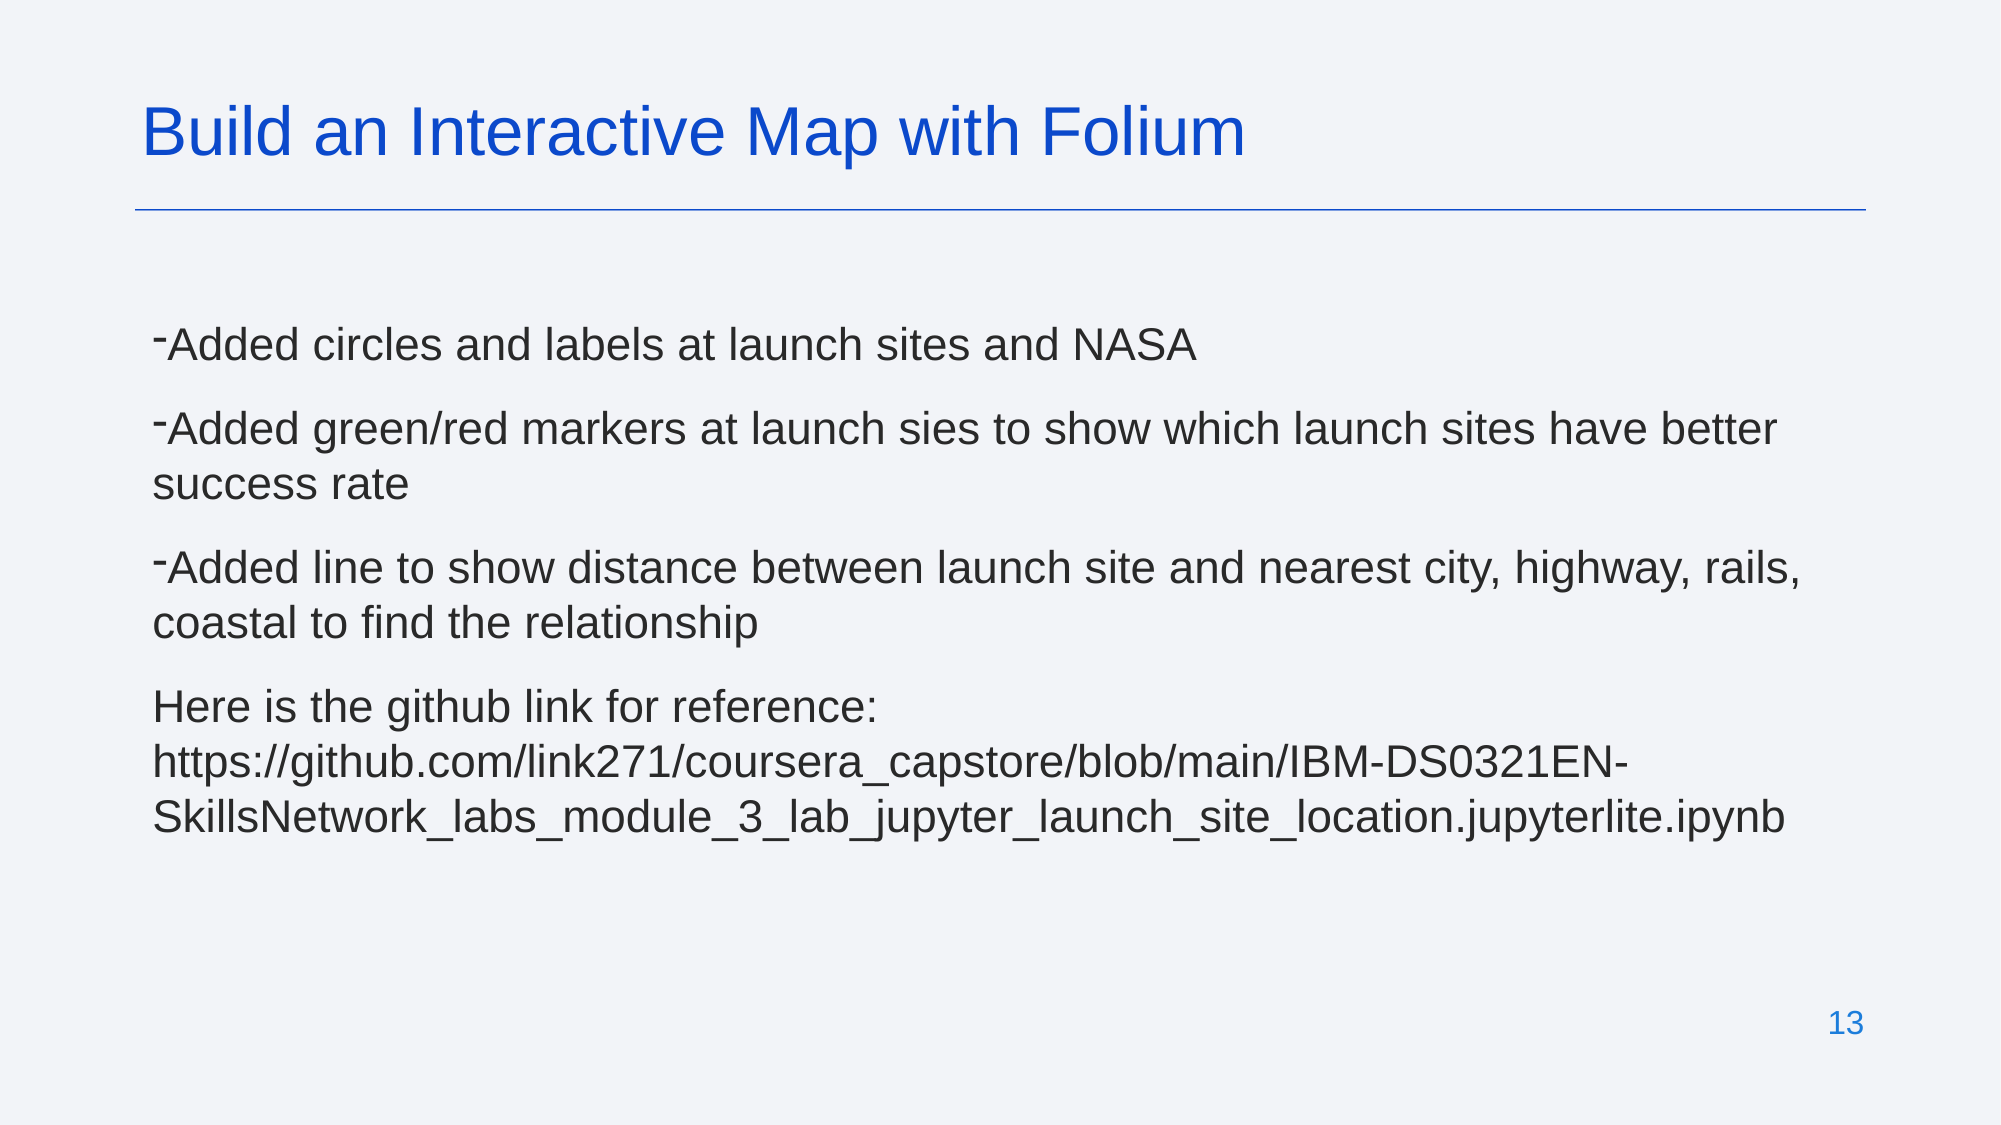

Build an Interactive Map with Folium
Added circles and labels at launch sites and NASA
Added green/red markers at launch sies to show which launch sites have better success rate
Added line to show distance between launch site and nearest city, highway, rails, coastal to find the relationship
Here is the github link for reference: https://github.com/link271/coursera_capstore/blob/main/IBM-DS0321EN-SkillsNetwork_labs_module_3_lab_jupyter_launch_site_location.jupyterlite.ipynb

13